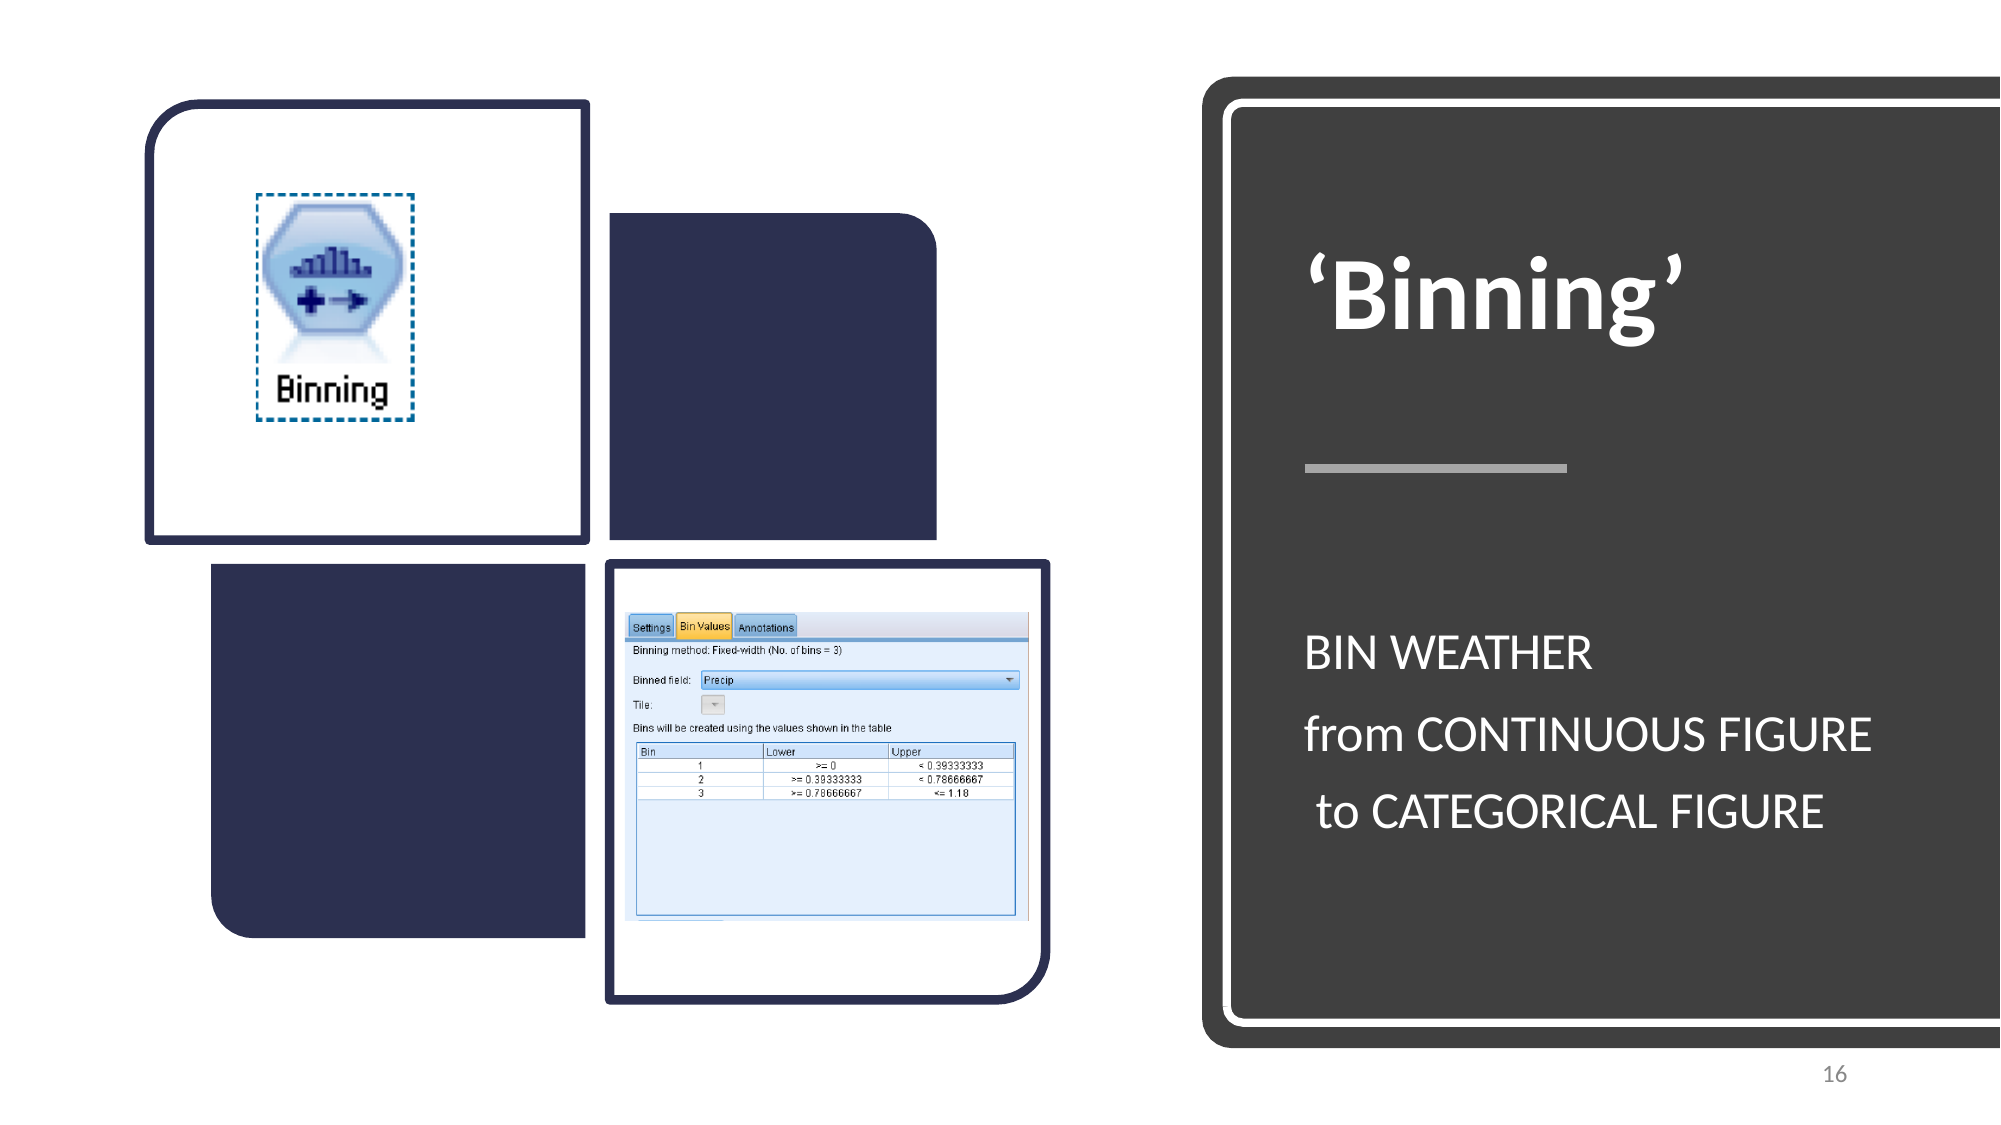

# ‘Binning’

BIN WEATHER
from CONTINUOUS FIGURE  to CATEGORICAL FIGURE
16